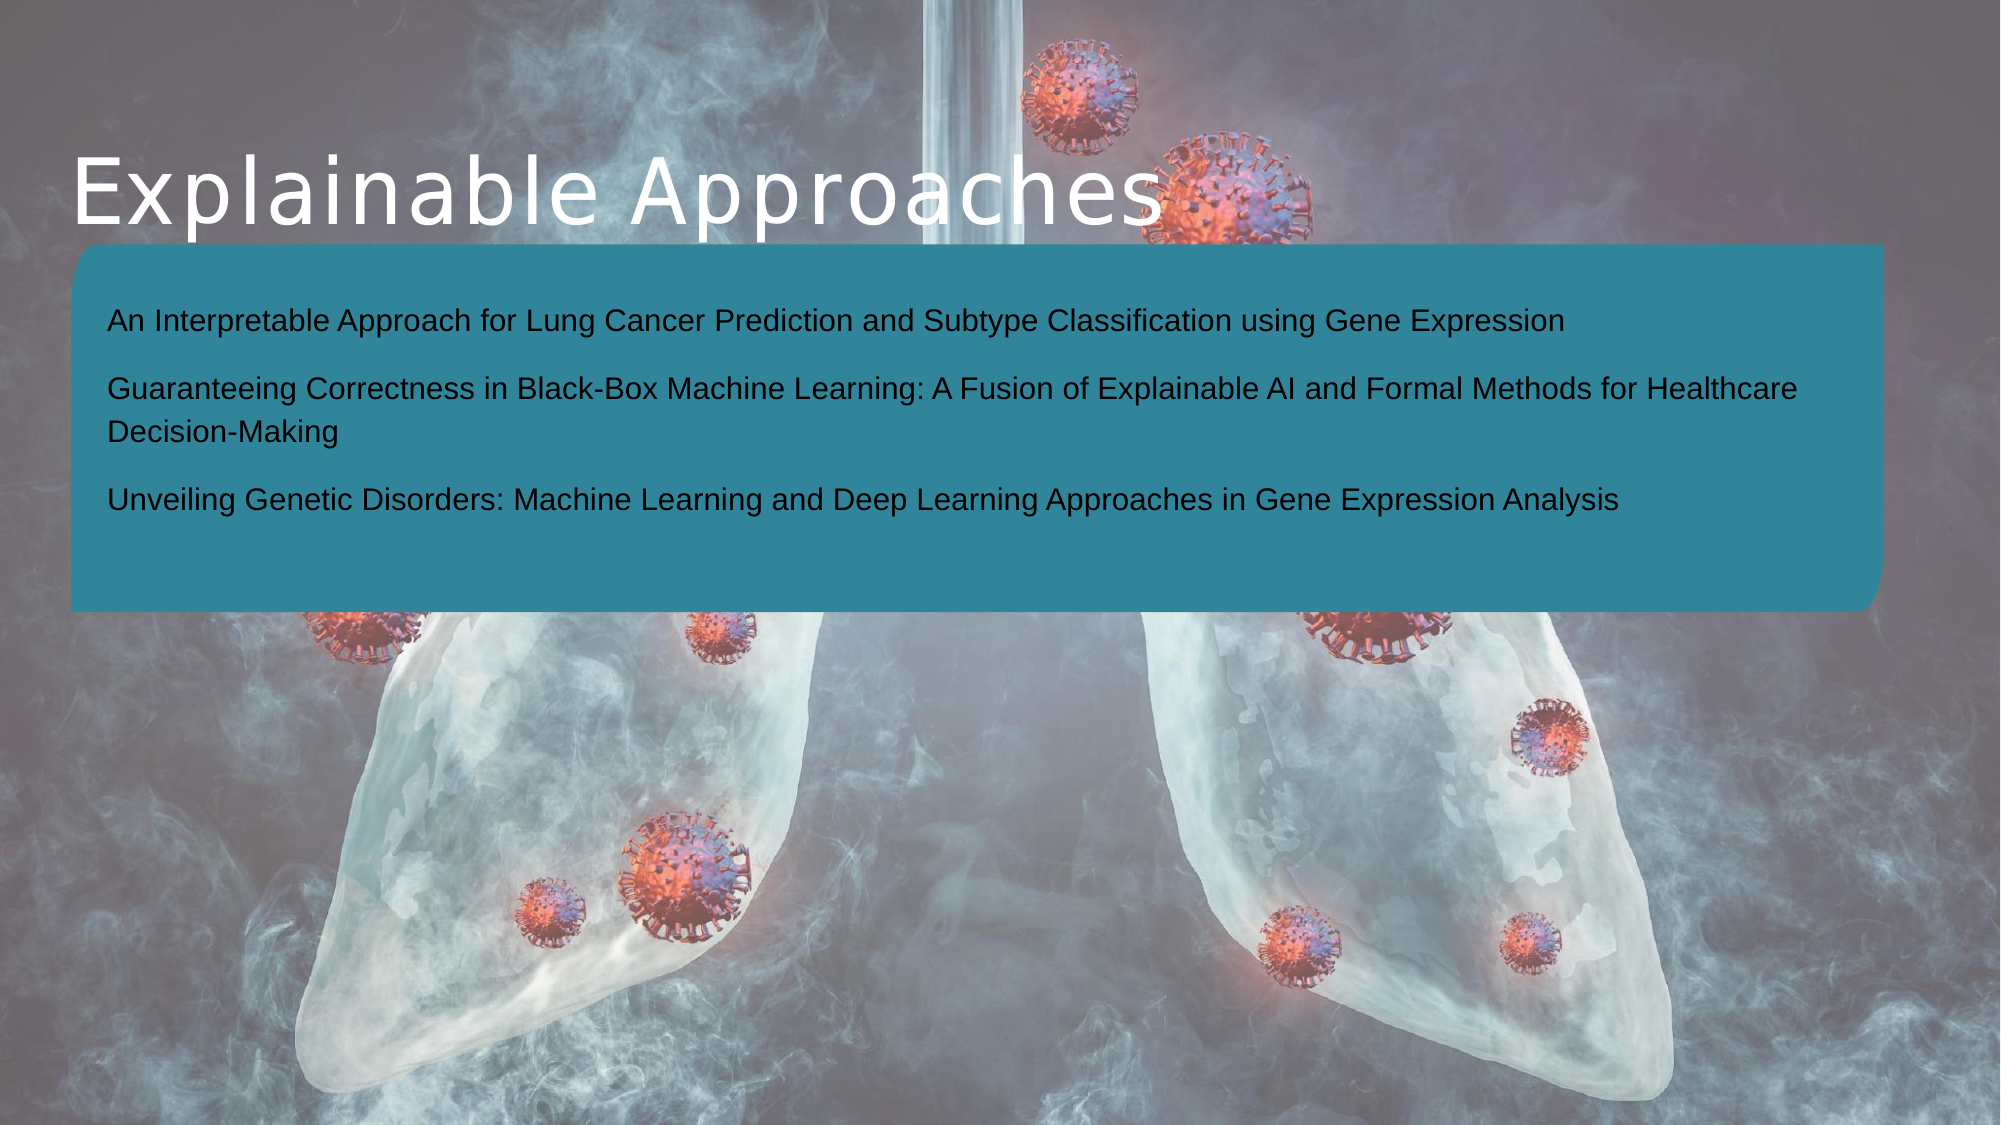

# Explainable Approaches

An Interpretable Approach for Lung Cancer Prediction and Subtype Classification using Gene Expression
Guaranteeing Correctness in Black-Box Machine Learning: A Fusion of Explainable AI and Formal Methods for Healthcare Decision-Making
Unveiling Genetic Disorders: Machine Learning and Deep Learning Approaches in Gene Expression Analysis